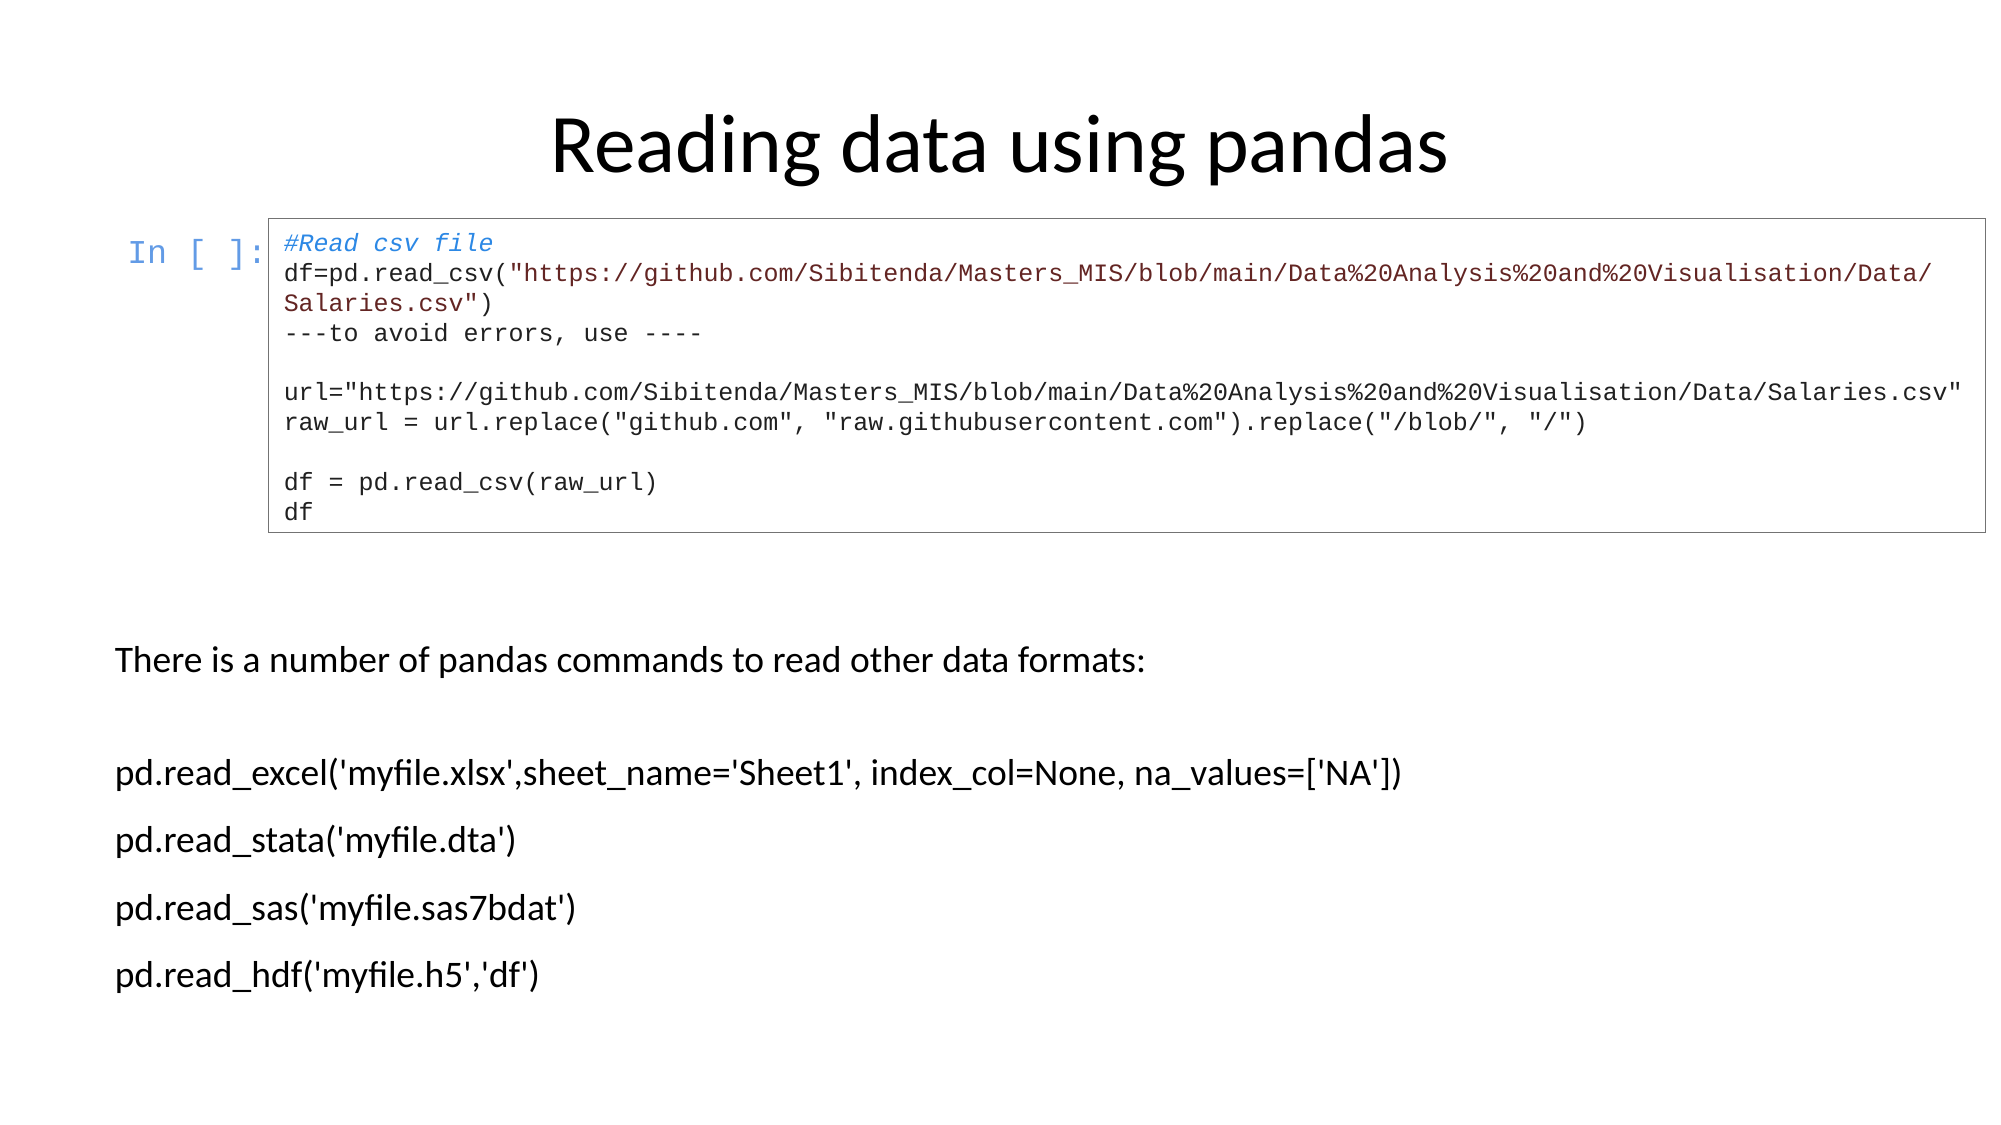

# Reading data using pandas
         In [ ]:
#Read csv file
df=pd.read_csv("https://github.com/Sibitenda/Masters_MIS/blob/main/Data%20Analysis%20and%20Visualisation/Data/Salaries.csv")
---to avoid errors, use ----

url="https://github.com/Sibitenda/Masters_MIS/blob/main/Data%20Analysis%20and%20Visualisation/Data/Salaries.csv"
raw_url = url.replace("github.com", "raw.githubusercontent.com").replace("/blob/", "/")

df = pd.read_csv(raw_url)
df
There is a number of pandas commands to read other data formats:

pd.read_excel('myfile.xlsx',sheet_name='Sheet1', index_col=None, na_values=['NA'])
pd.read_stata('myfile.dta')
pd.read_sas('myfile.sas7bdat')
pd.read_hdf('myfile.h5','df')

101